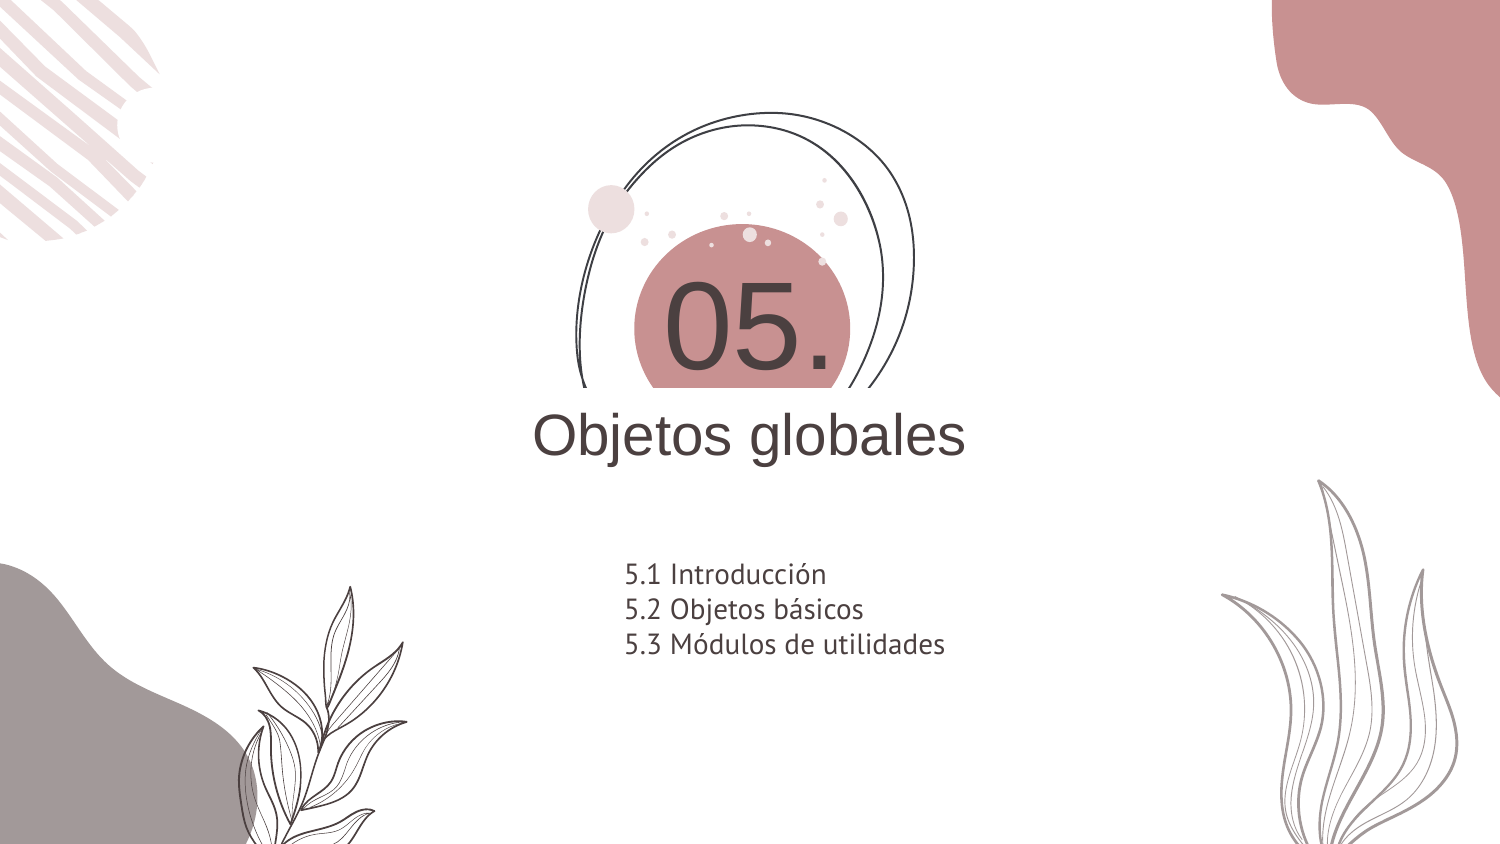

05.
# Objetos globales
5.1 Introducción
5.2 Objetos básicos
5.3 Módulos de utilidades